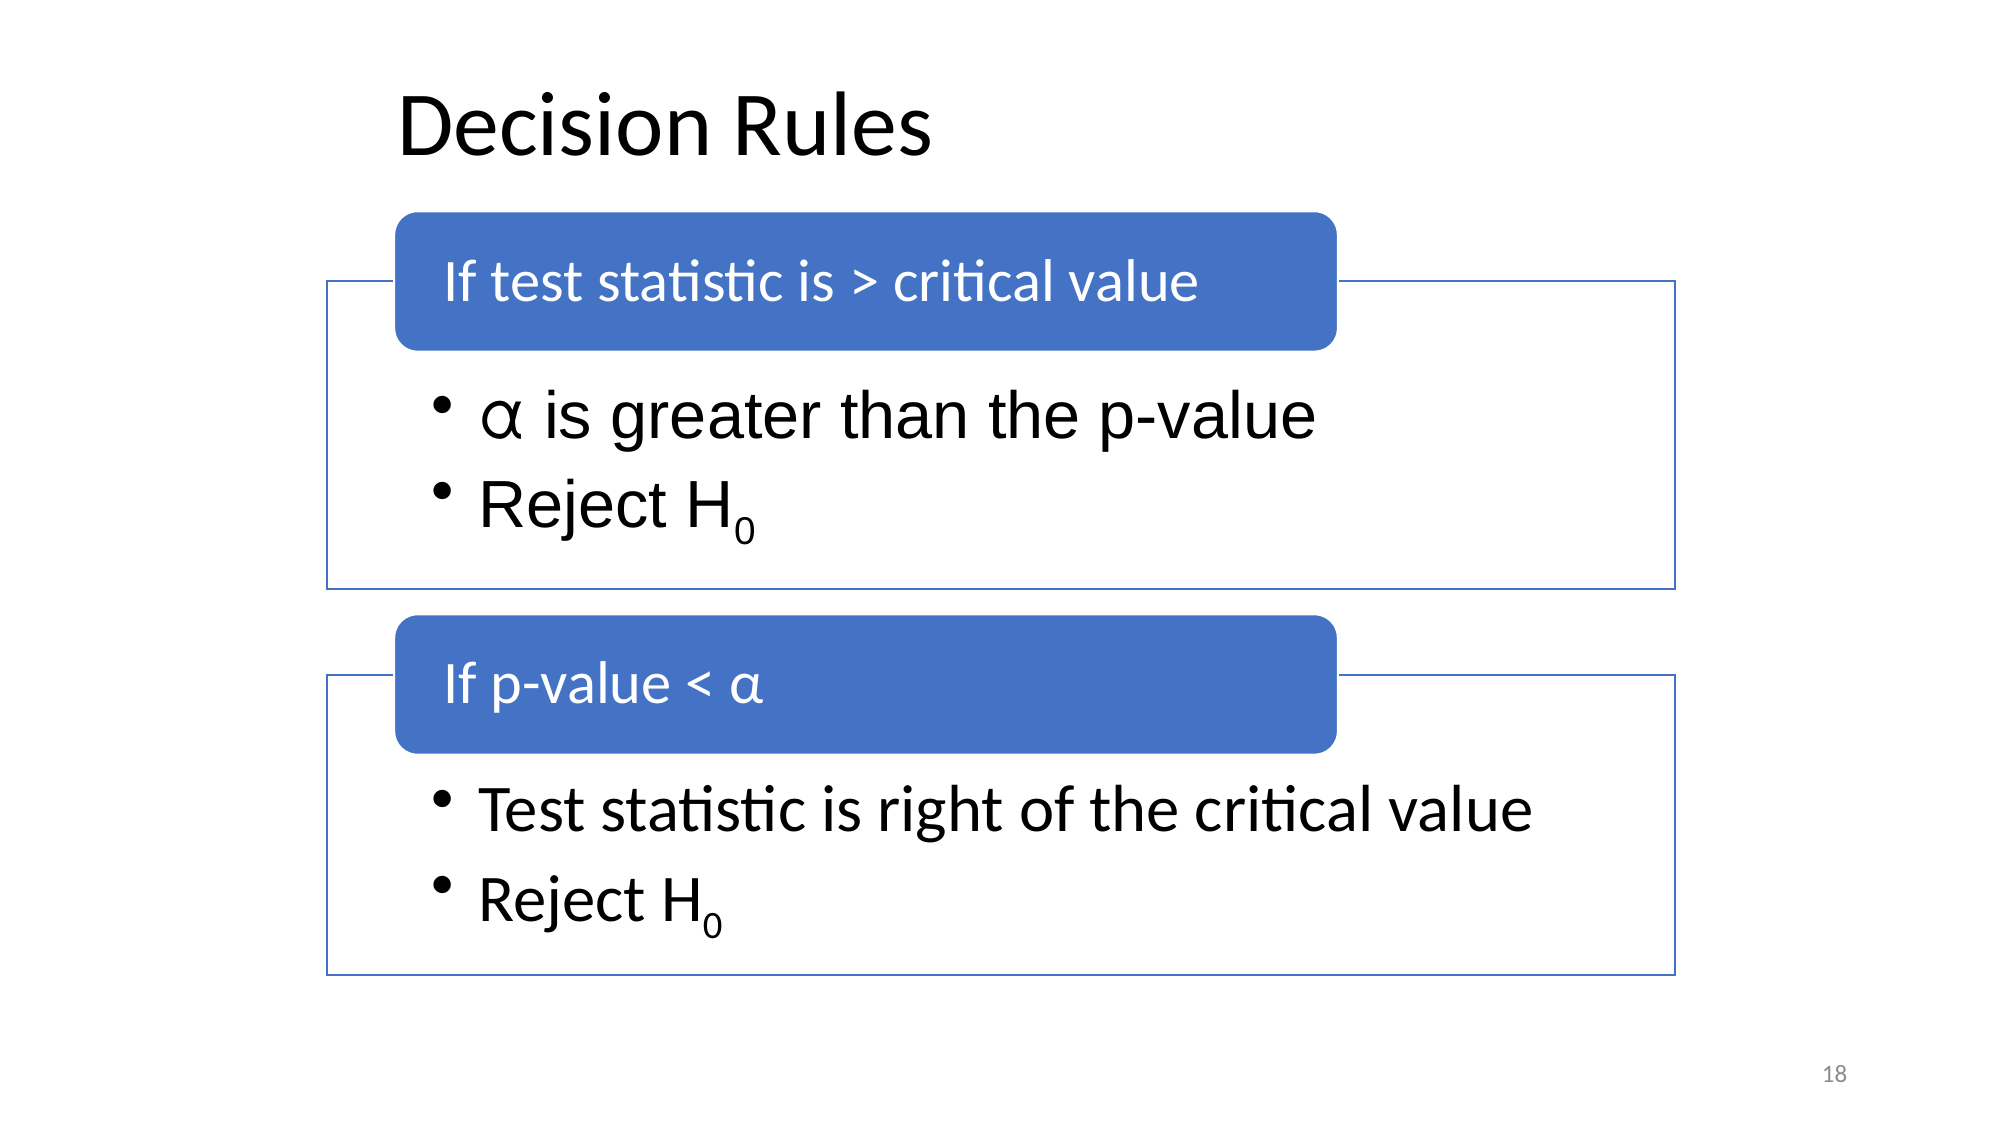

# Decision Rules
α is greater than the p-value
Reject H0
If test statistic is > critical value
Test statistic is right of the critical value
Reject H0
If p-value < α
18